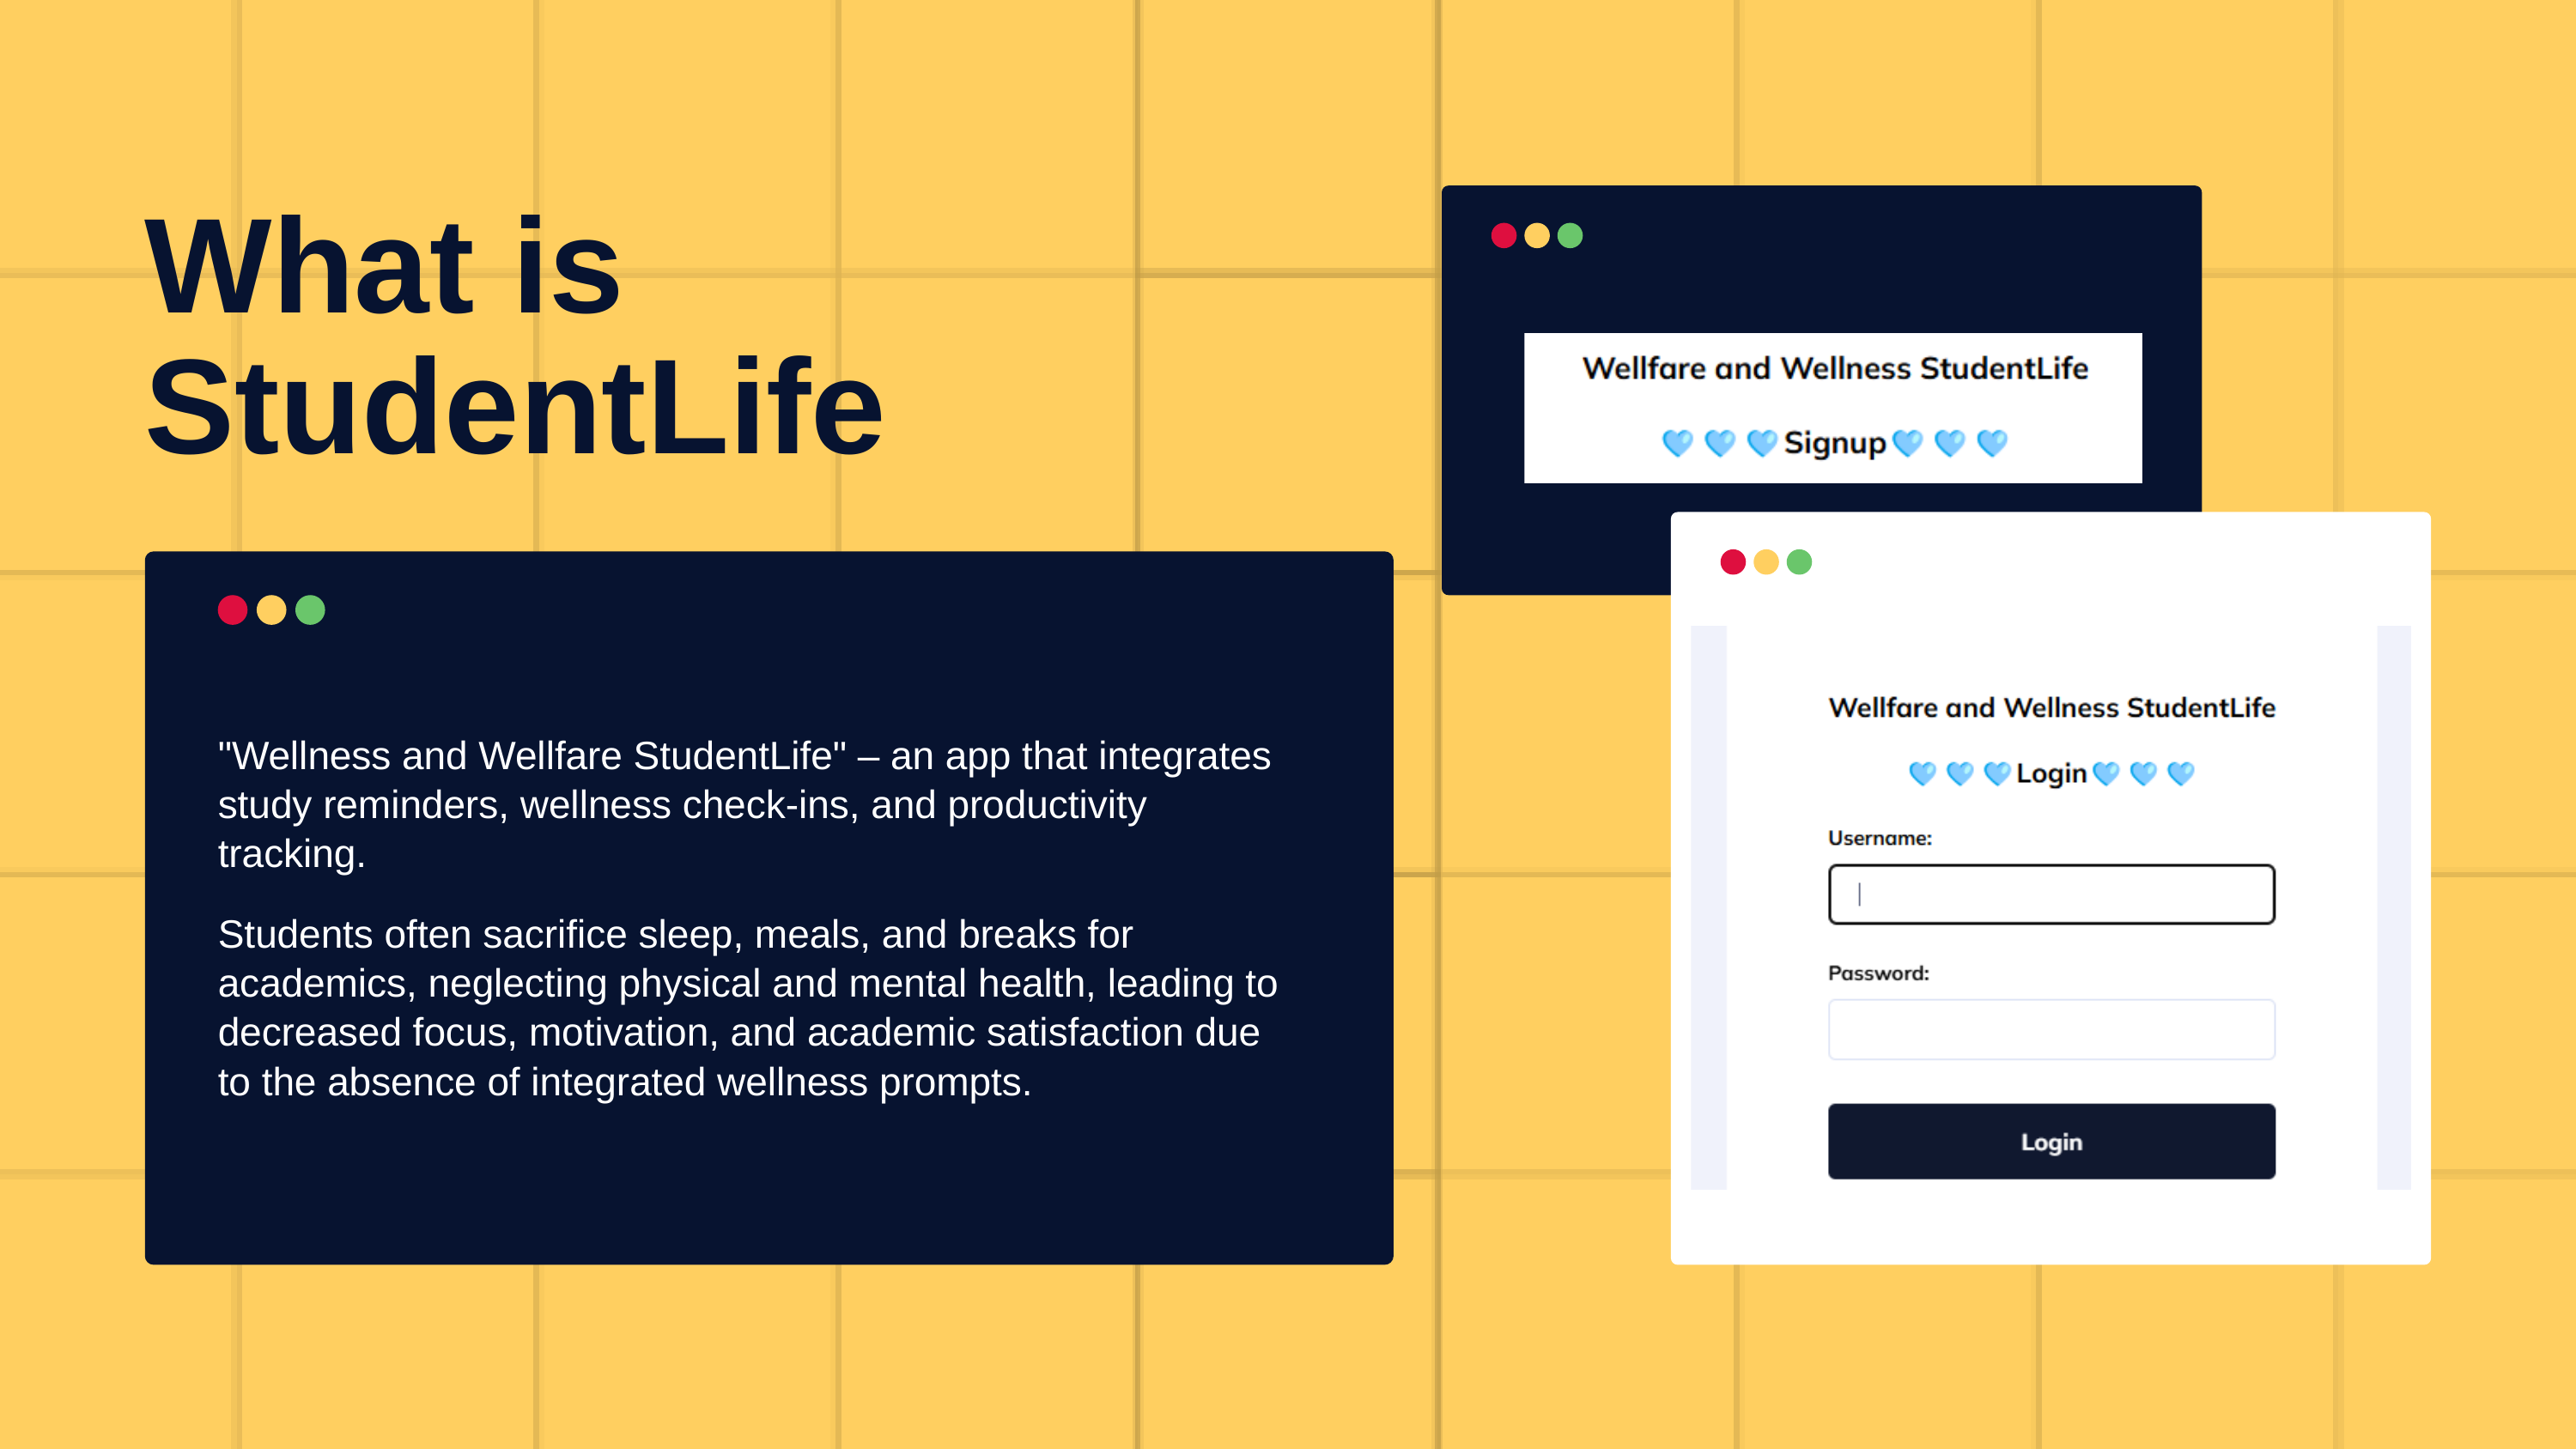

What is
StudentLife

"Wellness and Wellfare StudentLife" – an app that integrates study reminders, wellness check-ins, and productivity tracking.
Students often sacrifice sleep, meals, and breaks for academics, neglecting physical and mental health, leading to decreased focus, motivation, and academic satisfaction due to the absence of integrated wellness prompts.